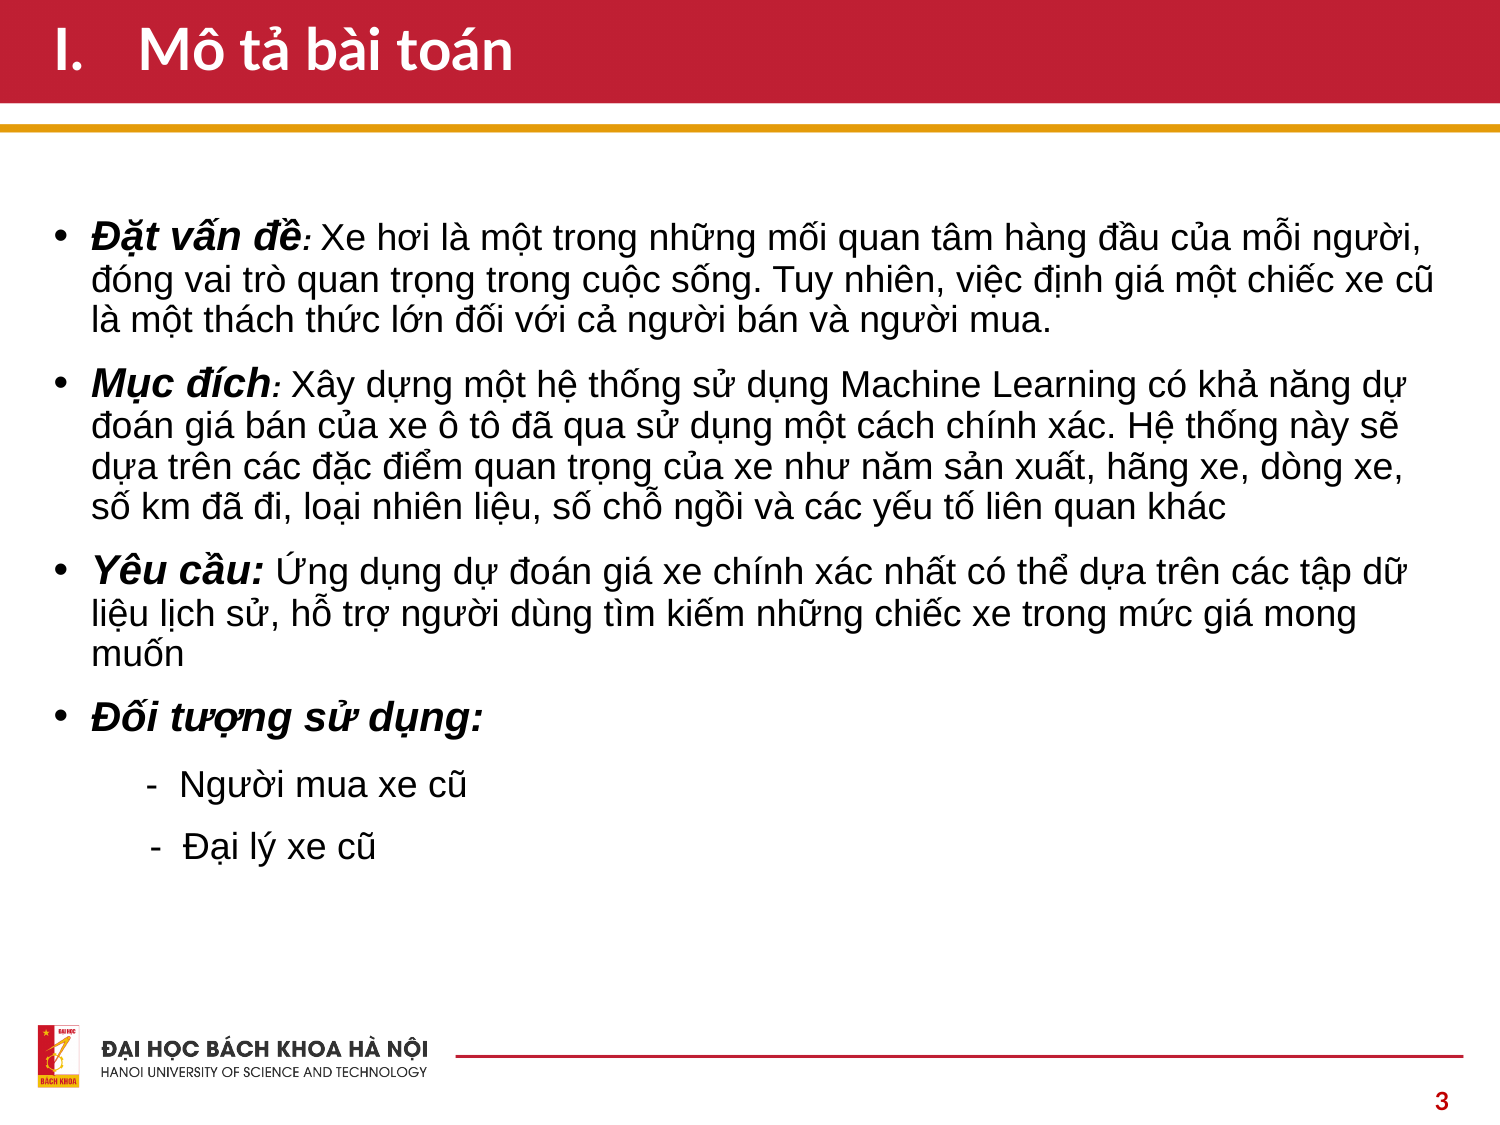

# Mô tả bài toán
Đặt vấn đề: Xe hơi là một trong những mối quan tâm hàng đầu của mỗi người, đóng vai trò quan trọng trong cuộc sống. Tuy nhiên, việc định giá một chiếc xe cũ là một thách thức lớn đối với cả người bán và người mua.
Mục đích: Xây dựng một hệ thống sử dụng Machine Learning có khả năng dự đoán giá bán của xe ô tô đã qua sử dụng một cách chính xác. Hệ thống này sẽ dựa trên các đặc điểm quan trọng của xe như năm sản xuất, hãng xe, dòng xe, số km đã đi, loại nhiên liệu, số chỗ ngồi và các yếu tố liên quan khác
Yêu cầu: Ứng dụng dự đoán giá xe chính xác nhất có thể dựa trên các tập dữ liệu lịch sử, hỗ trợ người dùng tìm kiếm những chiếc xe trong mức giá mong muốn
Đối tượng sử dụng:
        -  Người mua xe cũ
    -  Đại lý xe cũ
3